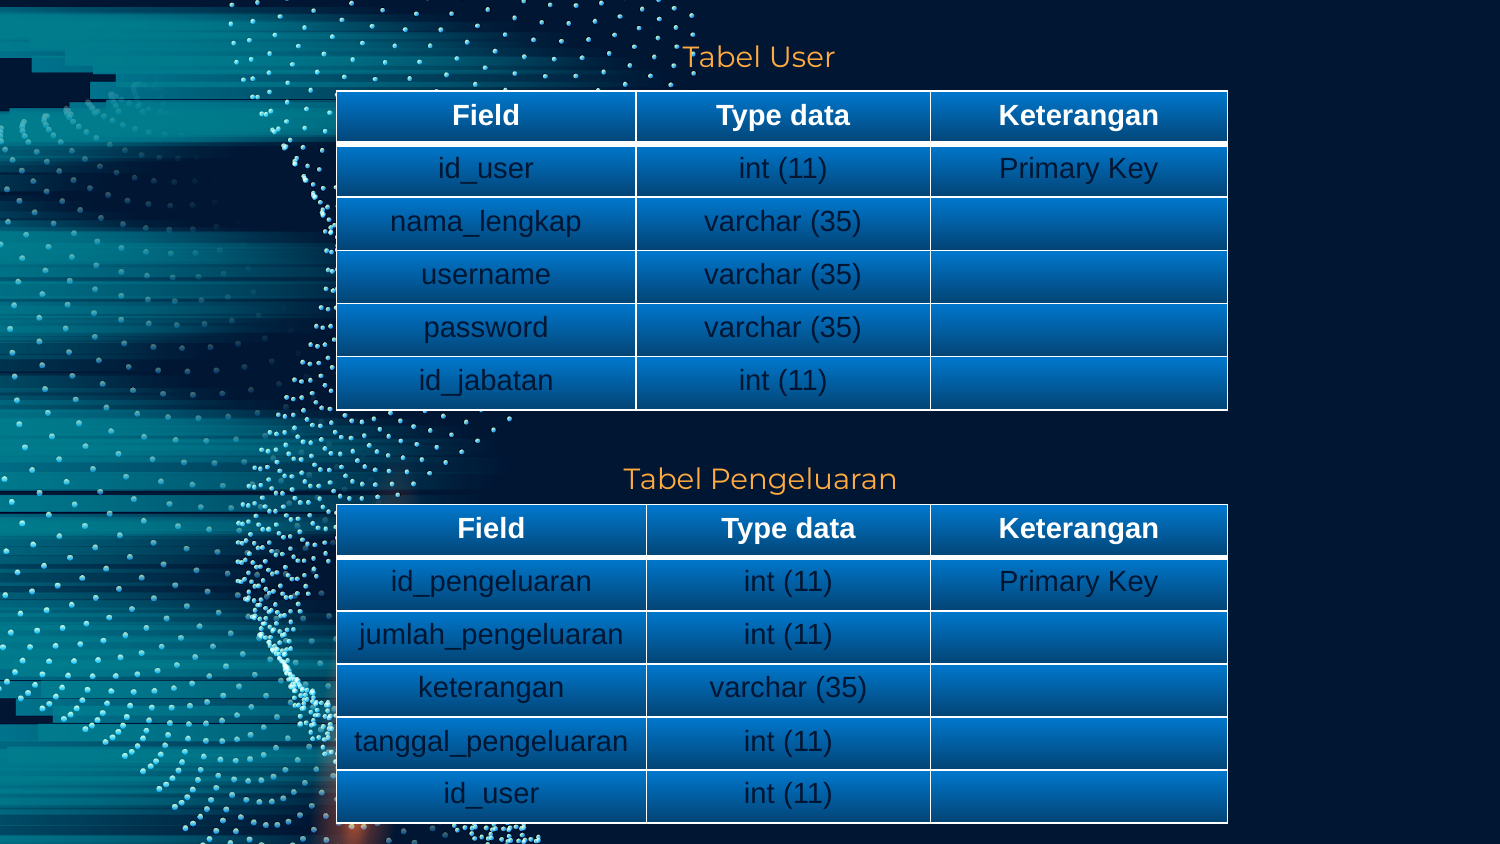

Tabel User
| Field | Type data | Keterangan |
| --- | --- | --- |
| id\_user | int (11) | Primary Key |
| nama\_lengkap | varchar (35) |  |
| username | varchar (35) |  |
| password | varchar (35) |  |
| id\_jabatan | int (11) |  |
Tabel Pengeluaran

| Field | Type data | Keterangan |
| --- | --- | --- |
| id\_pengeluaran | int (11) | Primary Key |
| jumlah\_pengeluaran | int (11) |  |
| keterangan | varchar (35) |  |
| tanggal\_pengeluaran | int (11) |  |
| id\_user | int (11) |  |